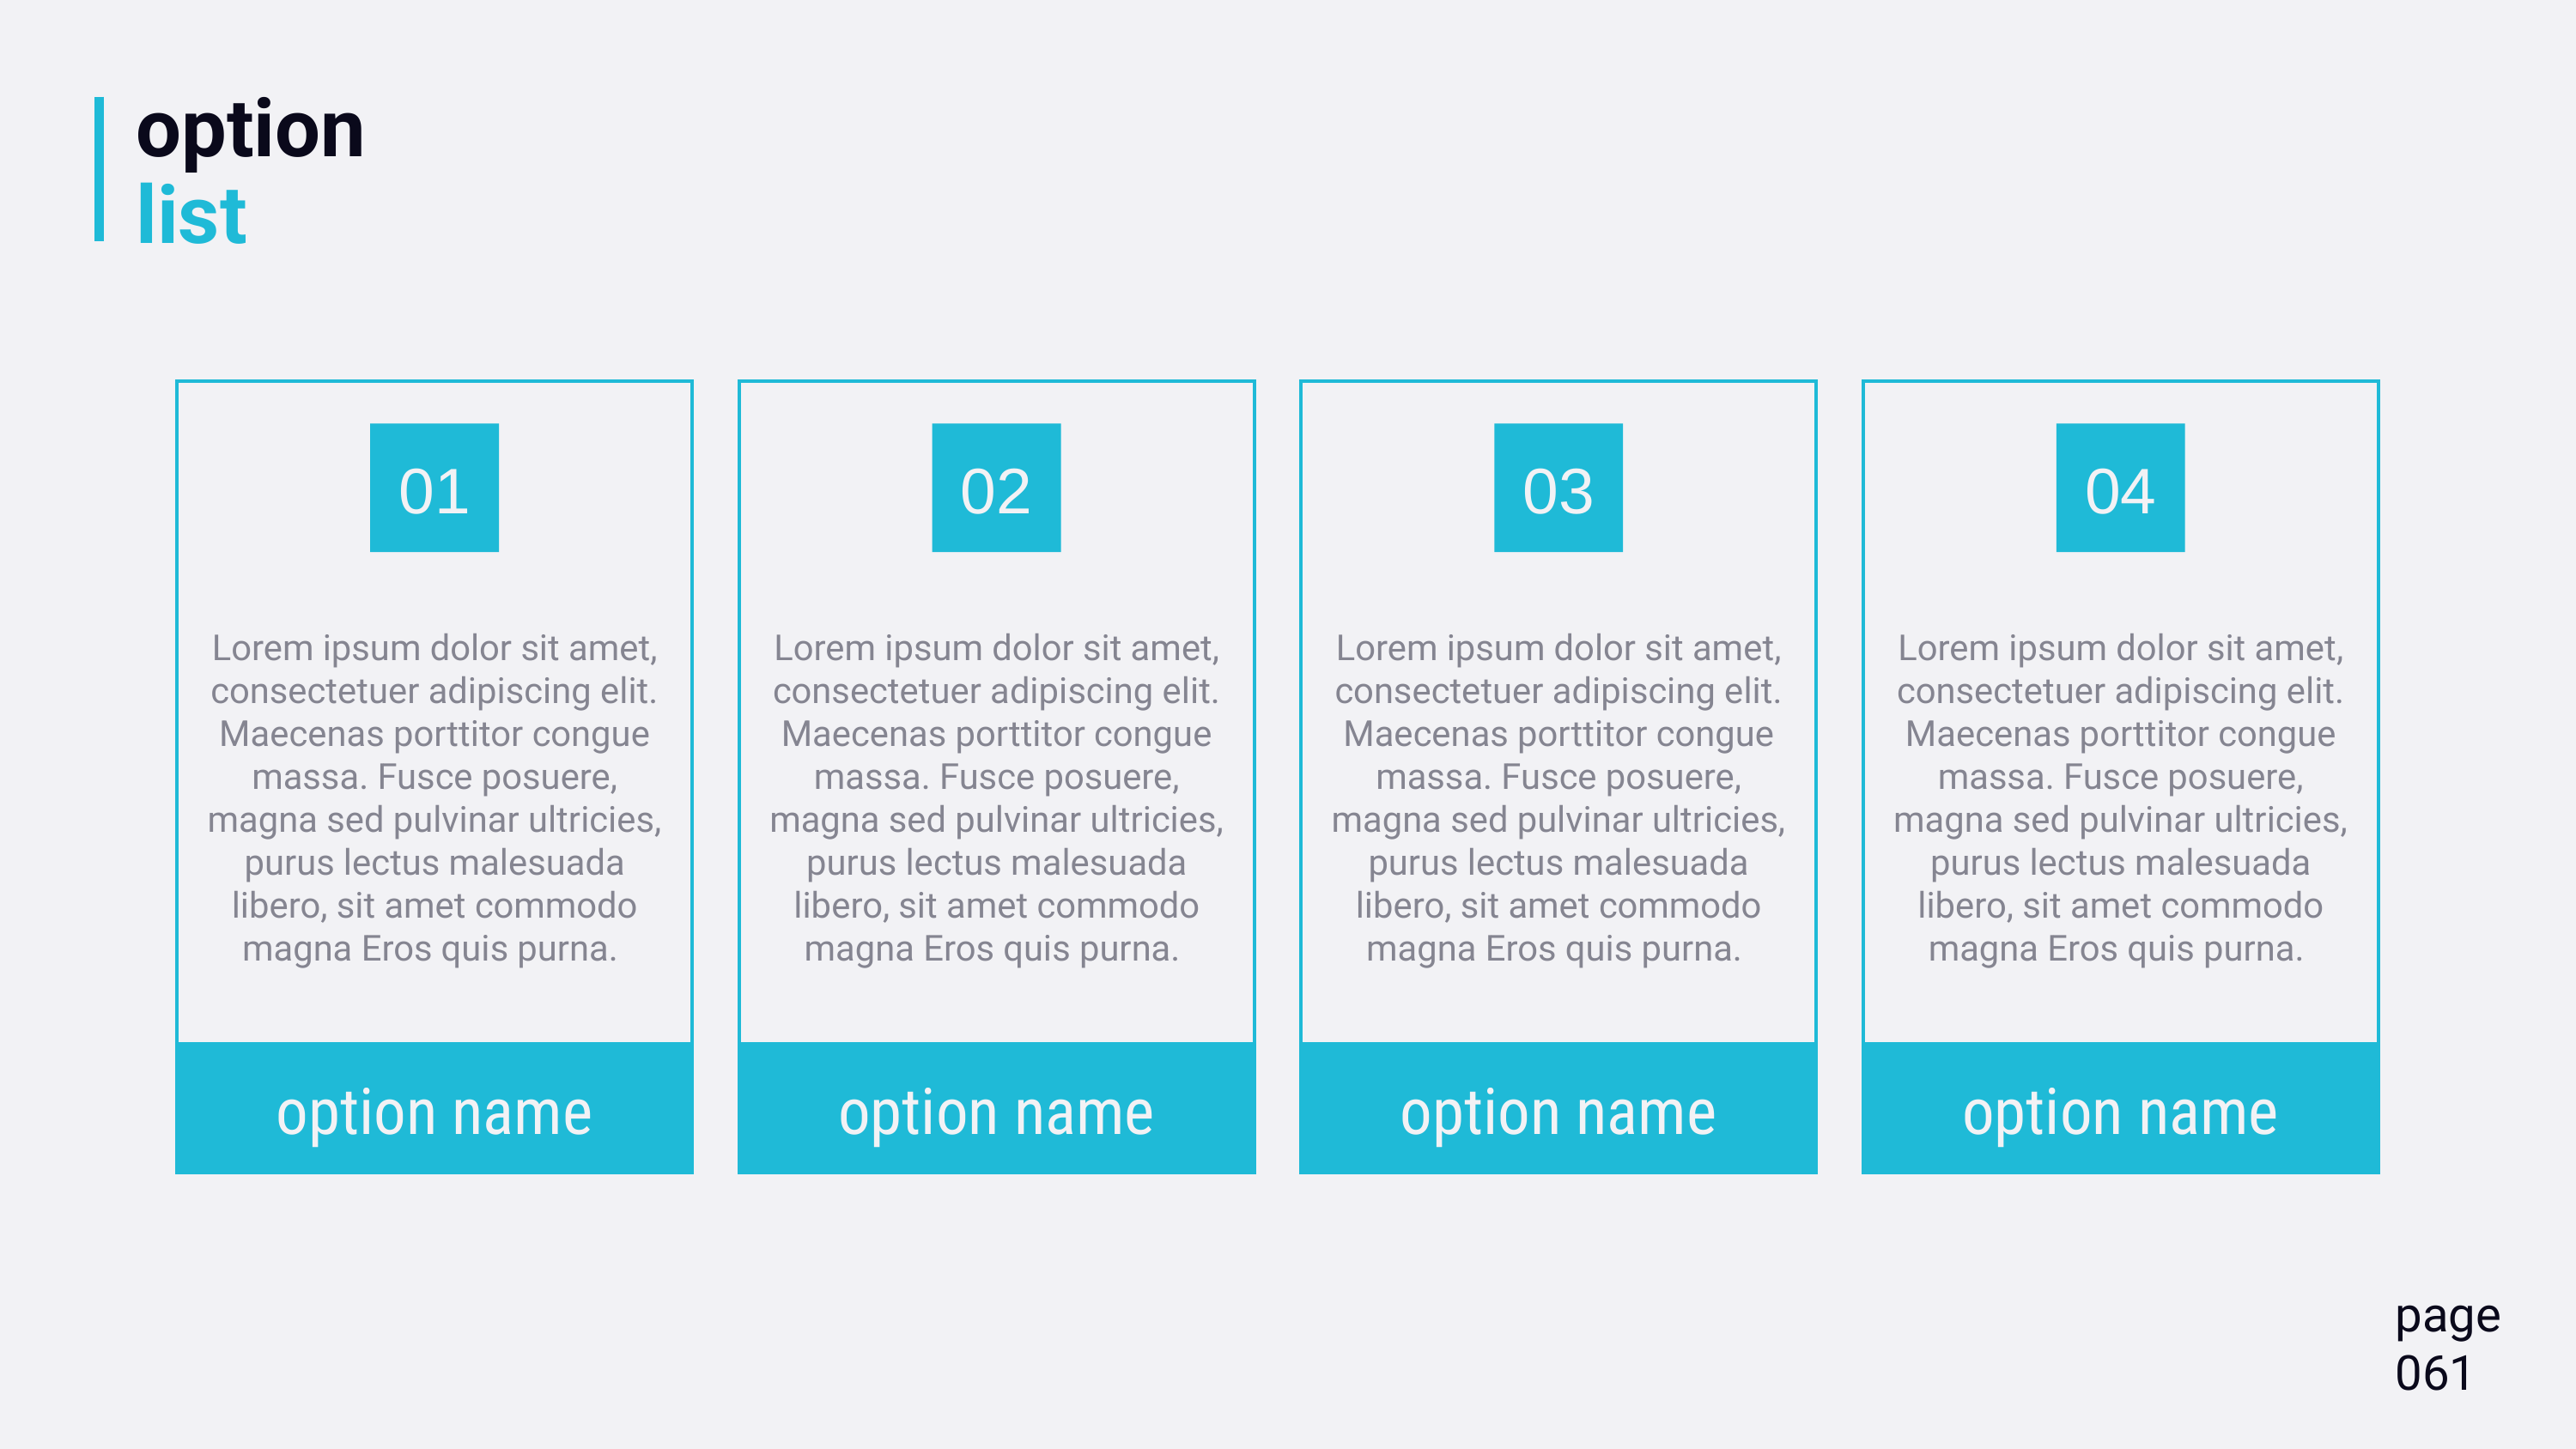

# option list

01
Lorem ipsum dolor sit amet, consectetuer adipiscing elit. Maecenas porttitor congue massa. Fusce posuere, magna sed pulvinar ultricies, purus lectus malesuada libero, sit amet commodo magna Eros quis purna.
option name

02
Lorem ipsum dolor sit amet, consectetuer adipiscing elit. Maecenas porttitor congue massa. Fusce posuere, magna sed pulvinar ultricies, purus lectus malesuada libero, sit amet commodo magna Eros quis purna.
option name

03
Lorem ipsum dolor sit amet, consectetuer adipiscing elit. Maecenas porttitor congue massa. Fusce posuere, magna sed pulvinar ultricies, purus lectus malesuada libero, sit amet commodo magna Eros quis purna.
option name

04
Lorem ipsum dolor sit amet, consectetuer adipiscing elit. Maecenas porttitor congue massa. Fusce posuere, magna sed pulvinar ultricies, purus lectus malesuada libero, sit amet commodo magna Eros quis purna.
option name
page
061